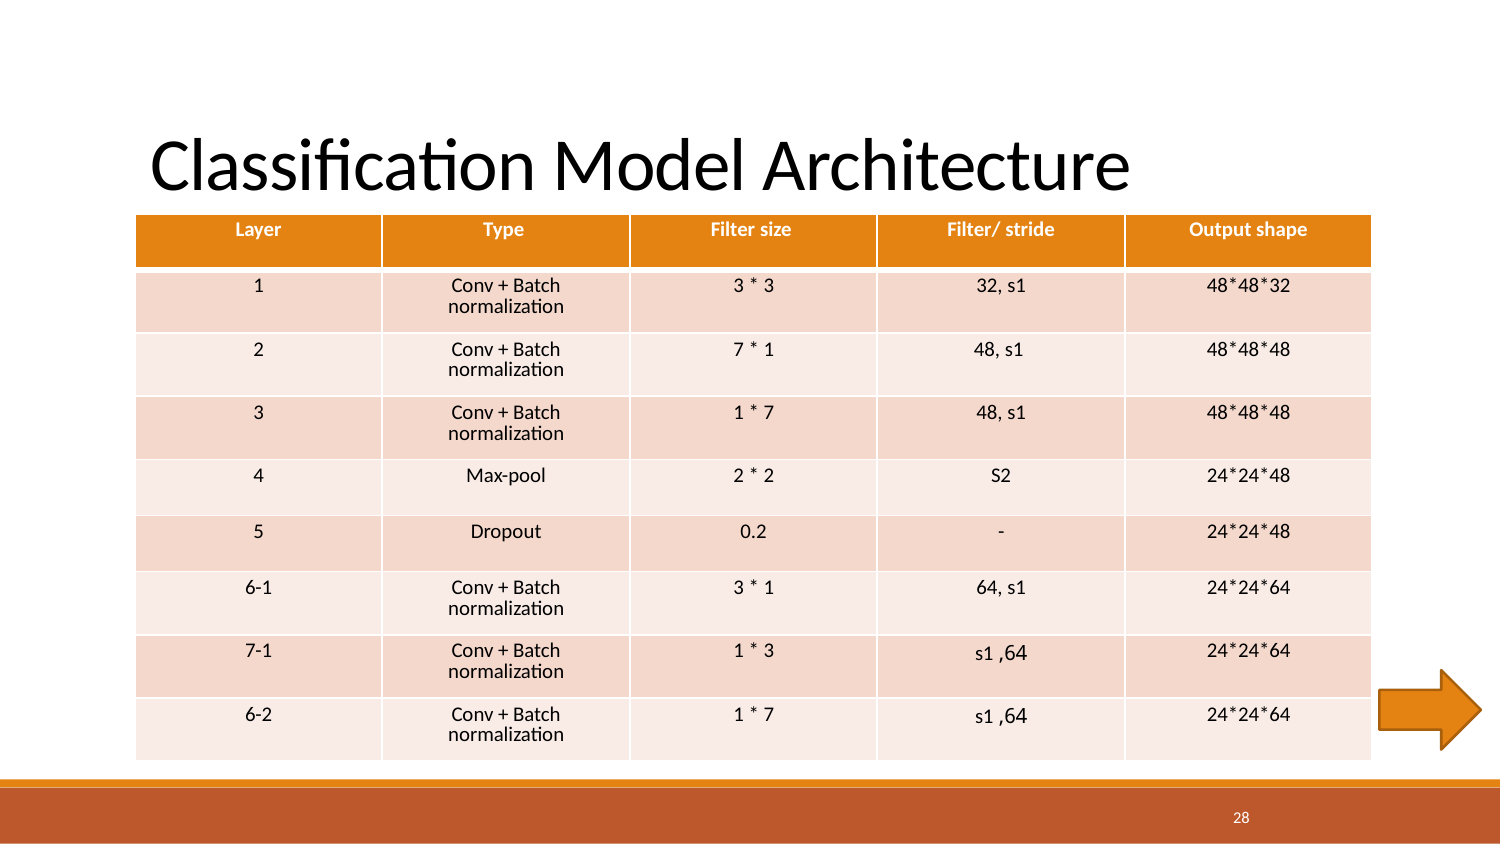

# Classification Model Architecture
| Layer | Type | Filter size | Filter/ stride | Output shape |
| --- | --- | --- | --- | --- |
| 1 | Conv + Batch normalization | 3 \* 3 | 32, s1 | 48\*48\*32 |
| 2 | Conv + Batch normalization | 7 \* 1 | 48, s1 | 48\*48\*48 |
| 3 | Conv + Batch normalization | 1 \* 7 | 48, s1 | 48\*48\*48 |
| 4 | Max-pool | 2 \* 2 | S2 | 24\*24\*48 |
| 5 | Dropout | 0.2 | - | 24\*24\*48 |
| 6-1 | Conv + Batch normalization | 3 \* 1 | 64, s1 | 24\*24\*64 |
| 7-1 | Conv + Batch normalization | 1 \* 3 | 64, s1 | 24\*24\*64 |
| 6-2 | Conv + Batch normalization | 1 \* 7 | 64, s1 | 24\*24\*64 |

28